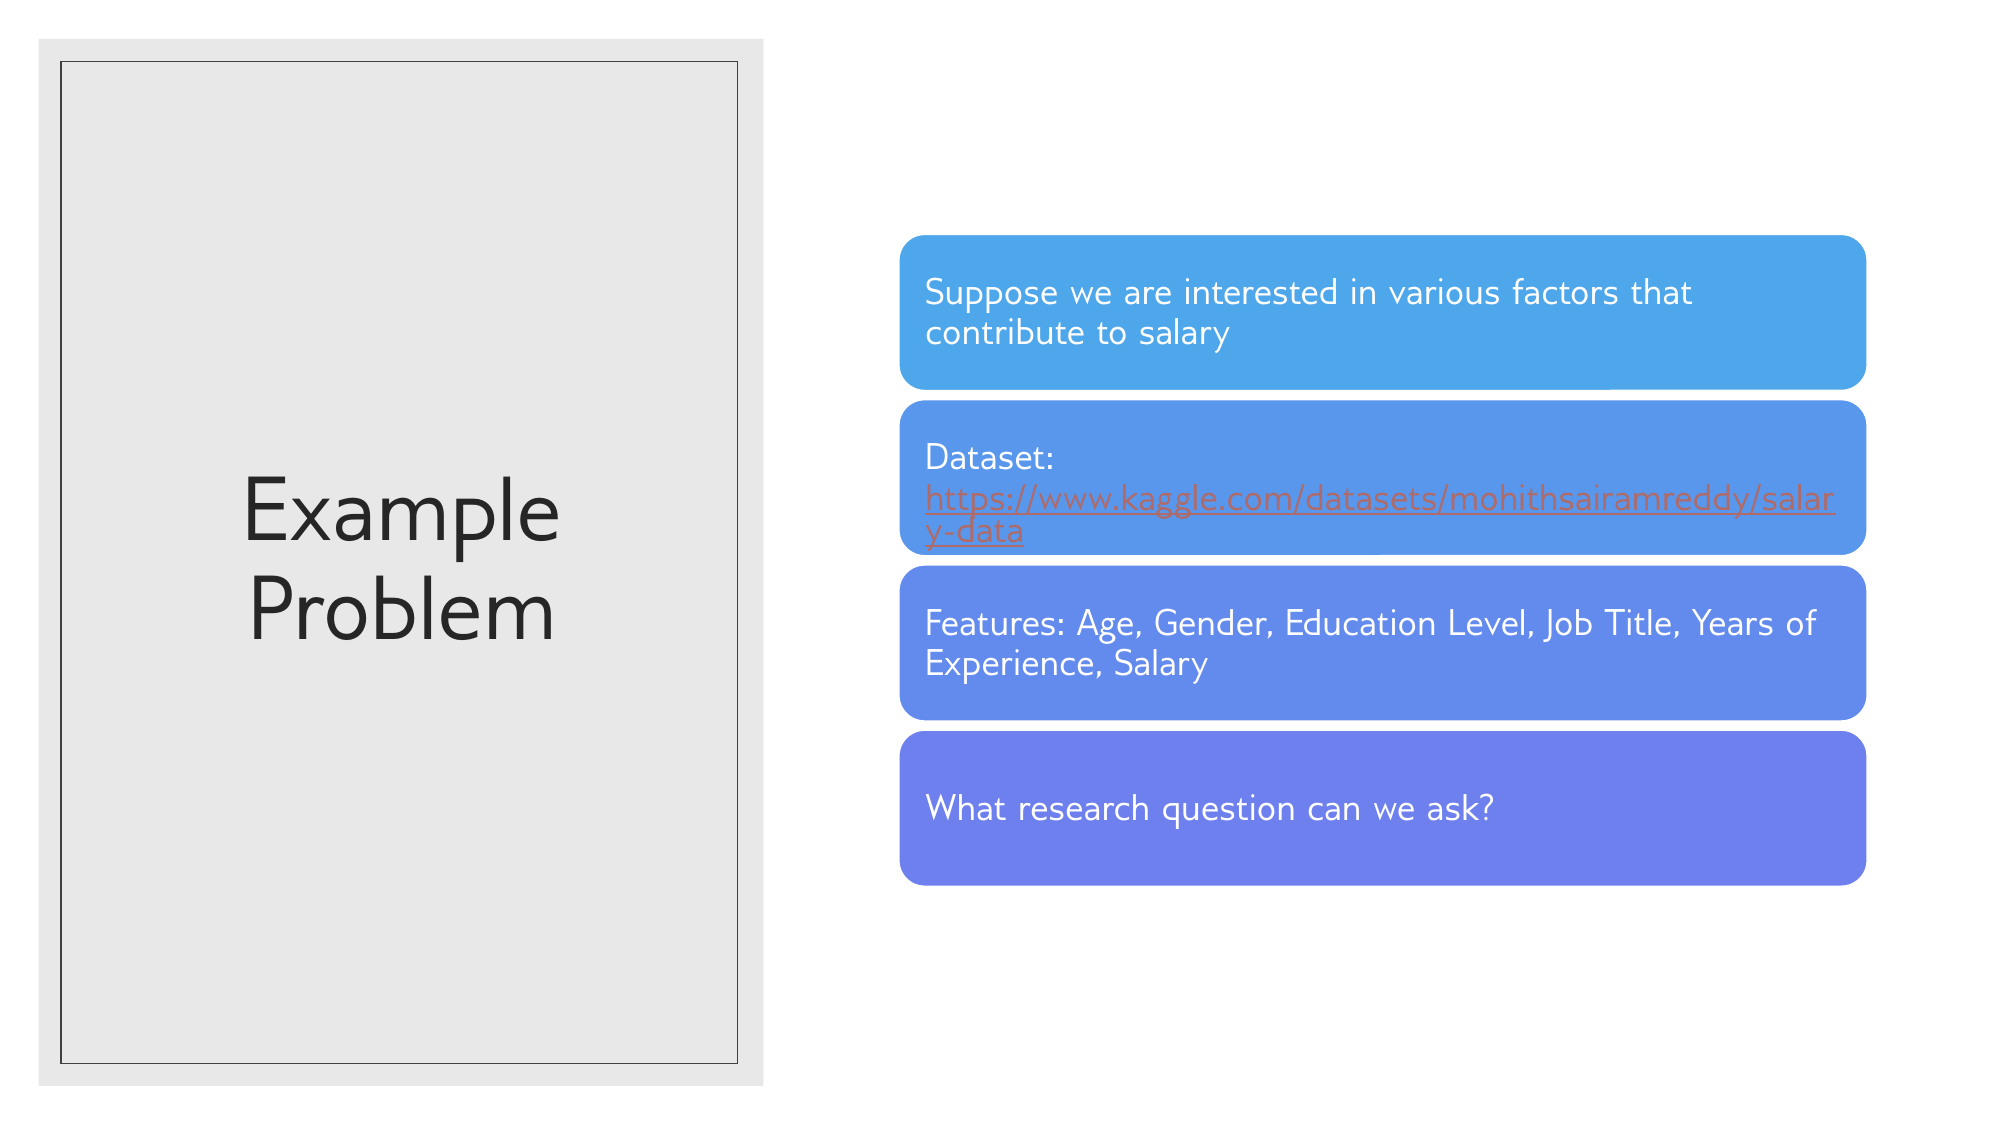

# Example Problem
Suppose we are interested in various factors that contribute to salary
Dataset: https://www.kaggle.com/datasets/mohithsairamreddy/salary-data
Features: Age, Gender, Education Level, Job Title, Years of Experience, Salary
What research question can we ask?